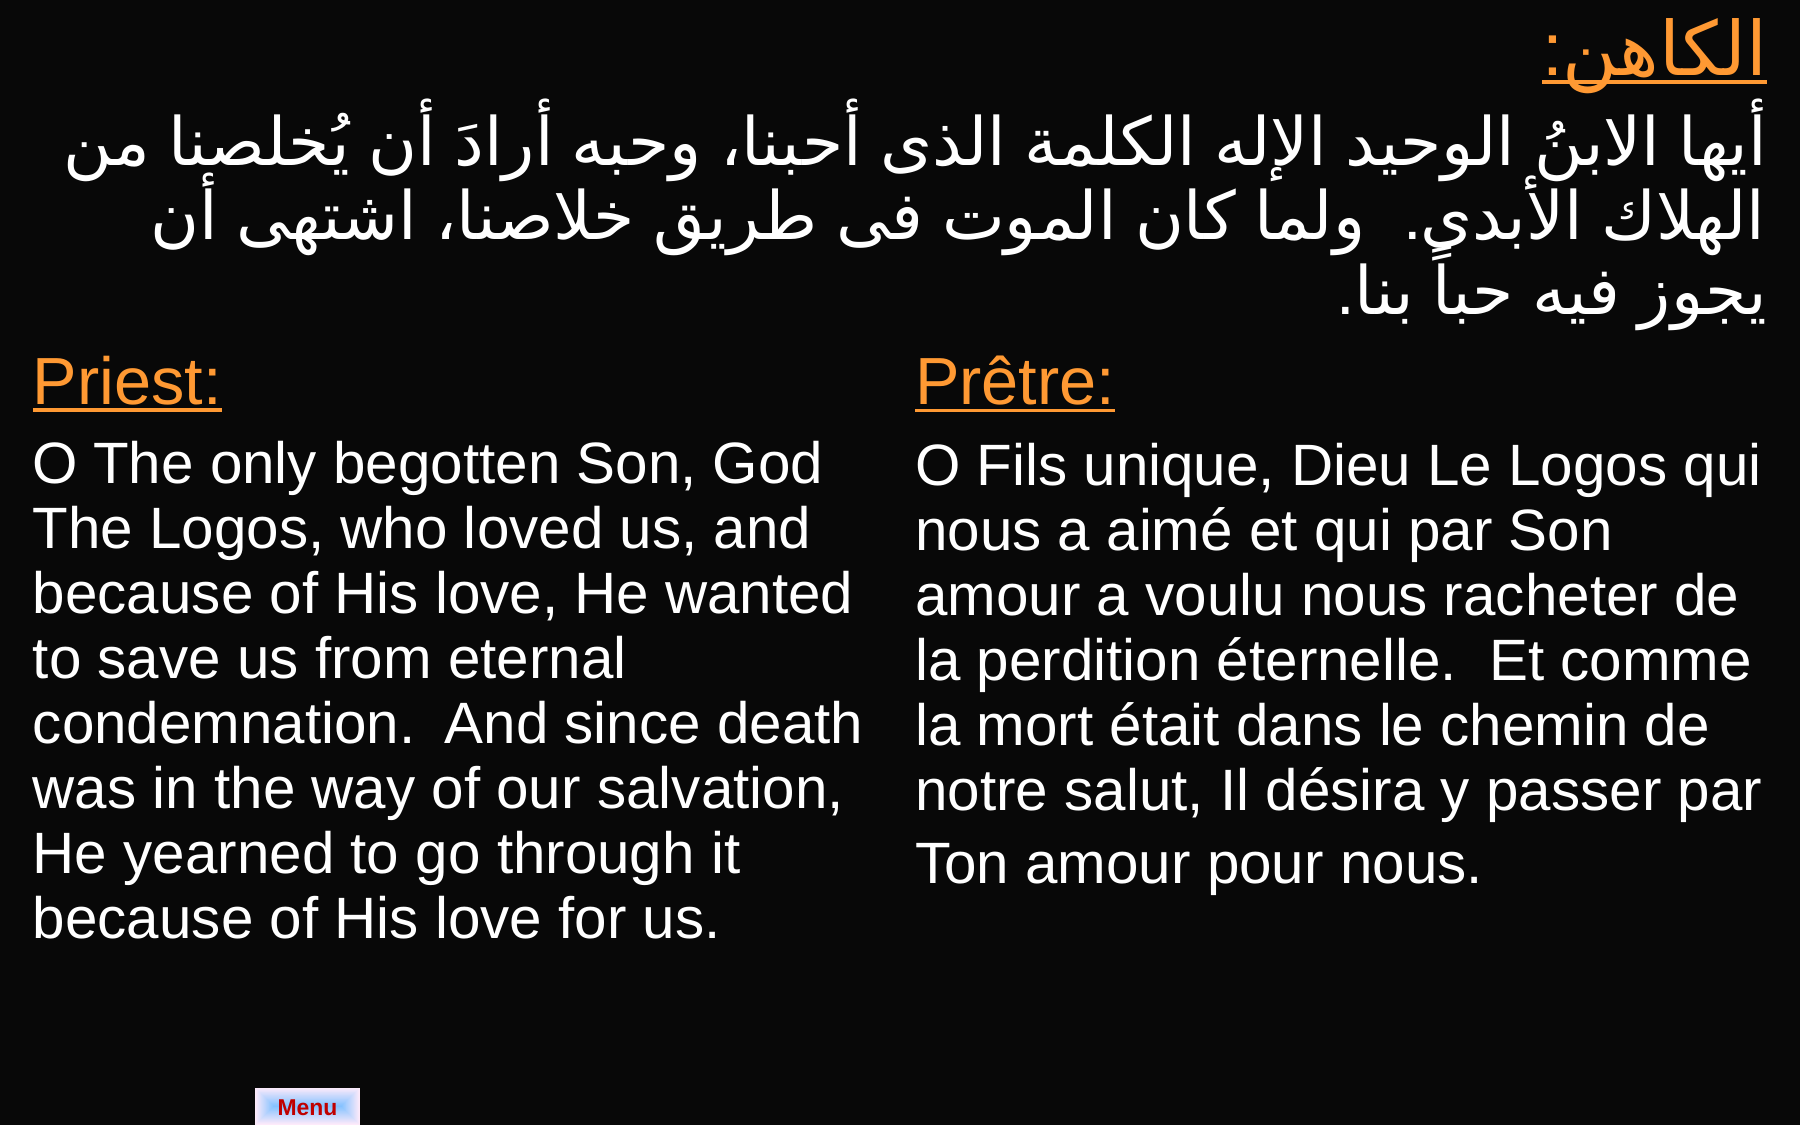

| الكاهن: أيها الابنُ الوحيد الإله الكلمة الذى أحبنا، وحبه أرادَ أن يُخلصنا من الهلاك الأبدى. ولما كان الموت فى طريق خلاصنا، اشتهى أن يجوز فيه حباً بنا. |  |
| --- | --- |
| Priest: O The only begotten Son, God The Logos, who loved us, and because of His love, He wanted to save us from eternal condemnation. And since death was in the way of our salvation, He yearned to go through it because of His love for us. | Prêtre: O Fils unique, Dieu Le Logos qui nous a aimé et qui par Son amour a voulu nous racheter de la perdition éternelle. Et comme la mort était dans le chemin de notre salut, Il désira y passer par Ton amour pour nous. |

Menu